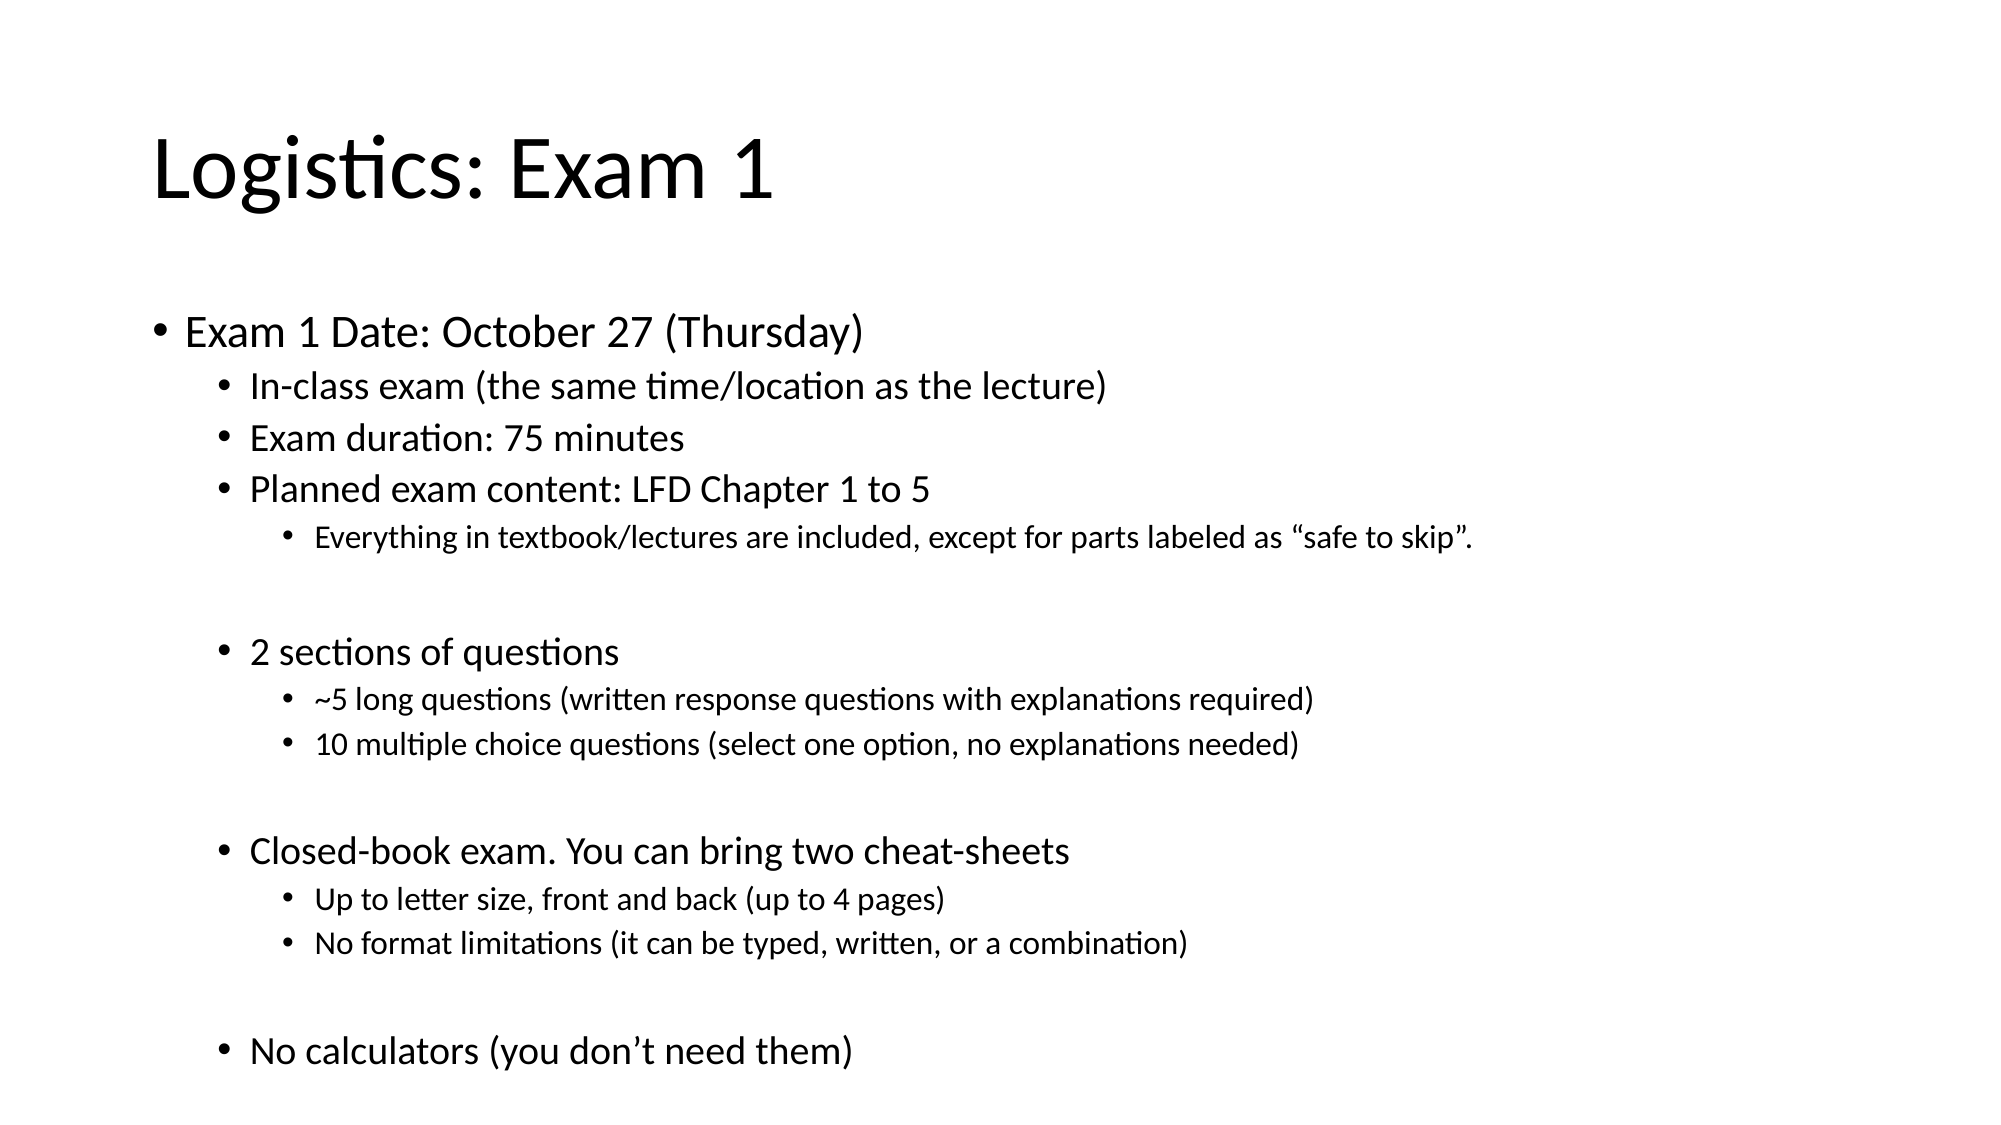

# Logistics: Exam 1
Exam 1 Date: October 27 (Thursday)
In-class exam (the same time/location as the lecture)
Exam duration: 75 minutes
Planned exam content: LFD Chapter 1 to 5
Everything in textbook/lectures are included, except for parts labeled as “safe to skip”.

2 sections of questions
~5 long questions (written response questions with explanations required)
10 multiple choice questions (select one option, no explanations needed)

Closed-book exam. You can bring two cheat-sheets
Up to letter size, front and back (up to 4 pages)
No format limitations (it can be typed, written, or a combination)

No calculators (you don’t need them)